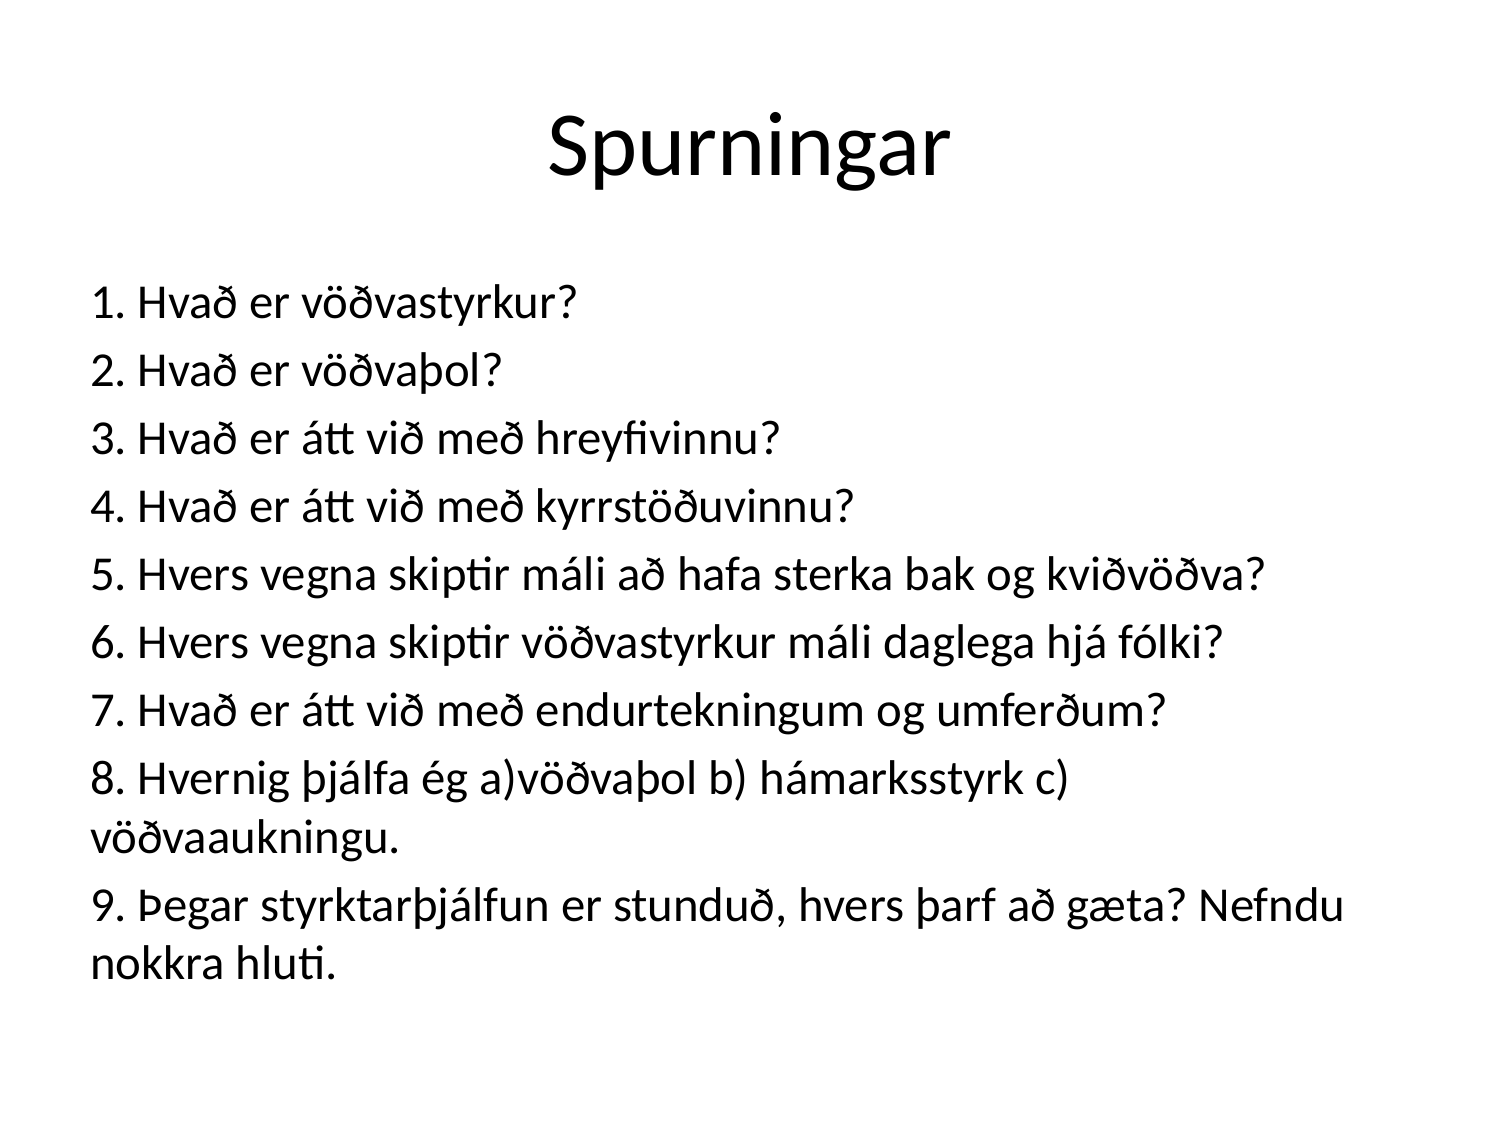

# Spurningar
1. Hvað er vöðvastyrkur?
2. Hvað er vöðvaþol?
3. Hvað er átt við með hreyfivinnu?
4. Hvað er átt við með kyrrstöðuvinnu?
5. Hvers vegna skiptir máli að hafa sterka bak og kviðvöðva?
6. Hvers vegna skiptir vöðvastyrkur máli daglega hjá fólki?
7. Hvað er átt við með endurtekningum og umferðum?
8. Hvernig þjálfa ég a)vöðvaþol b) hámarksstyrk c)     vöðvaaukningu.
9. Þegar styrktarþjálfun er stunduð, hvers þarf að gæta? Nefndu nokkra hluti.